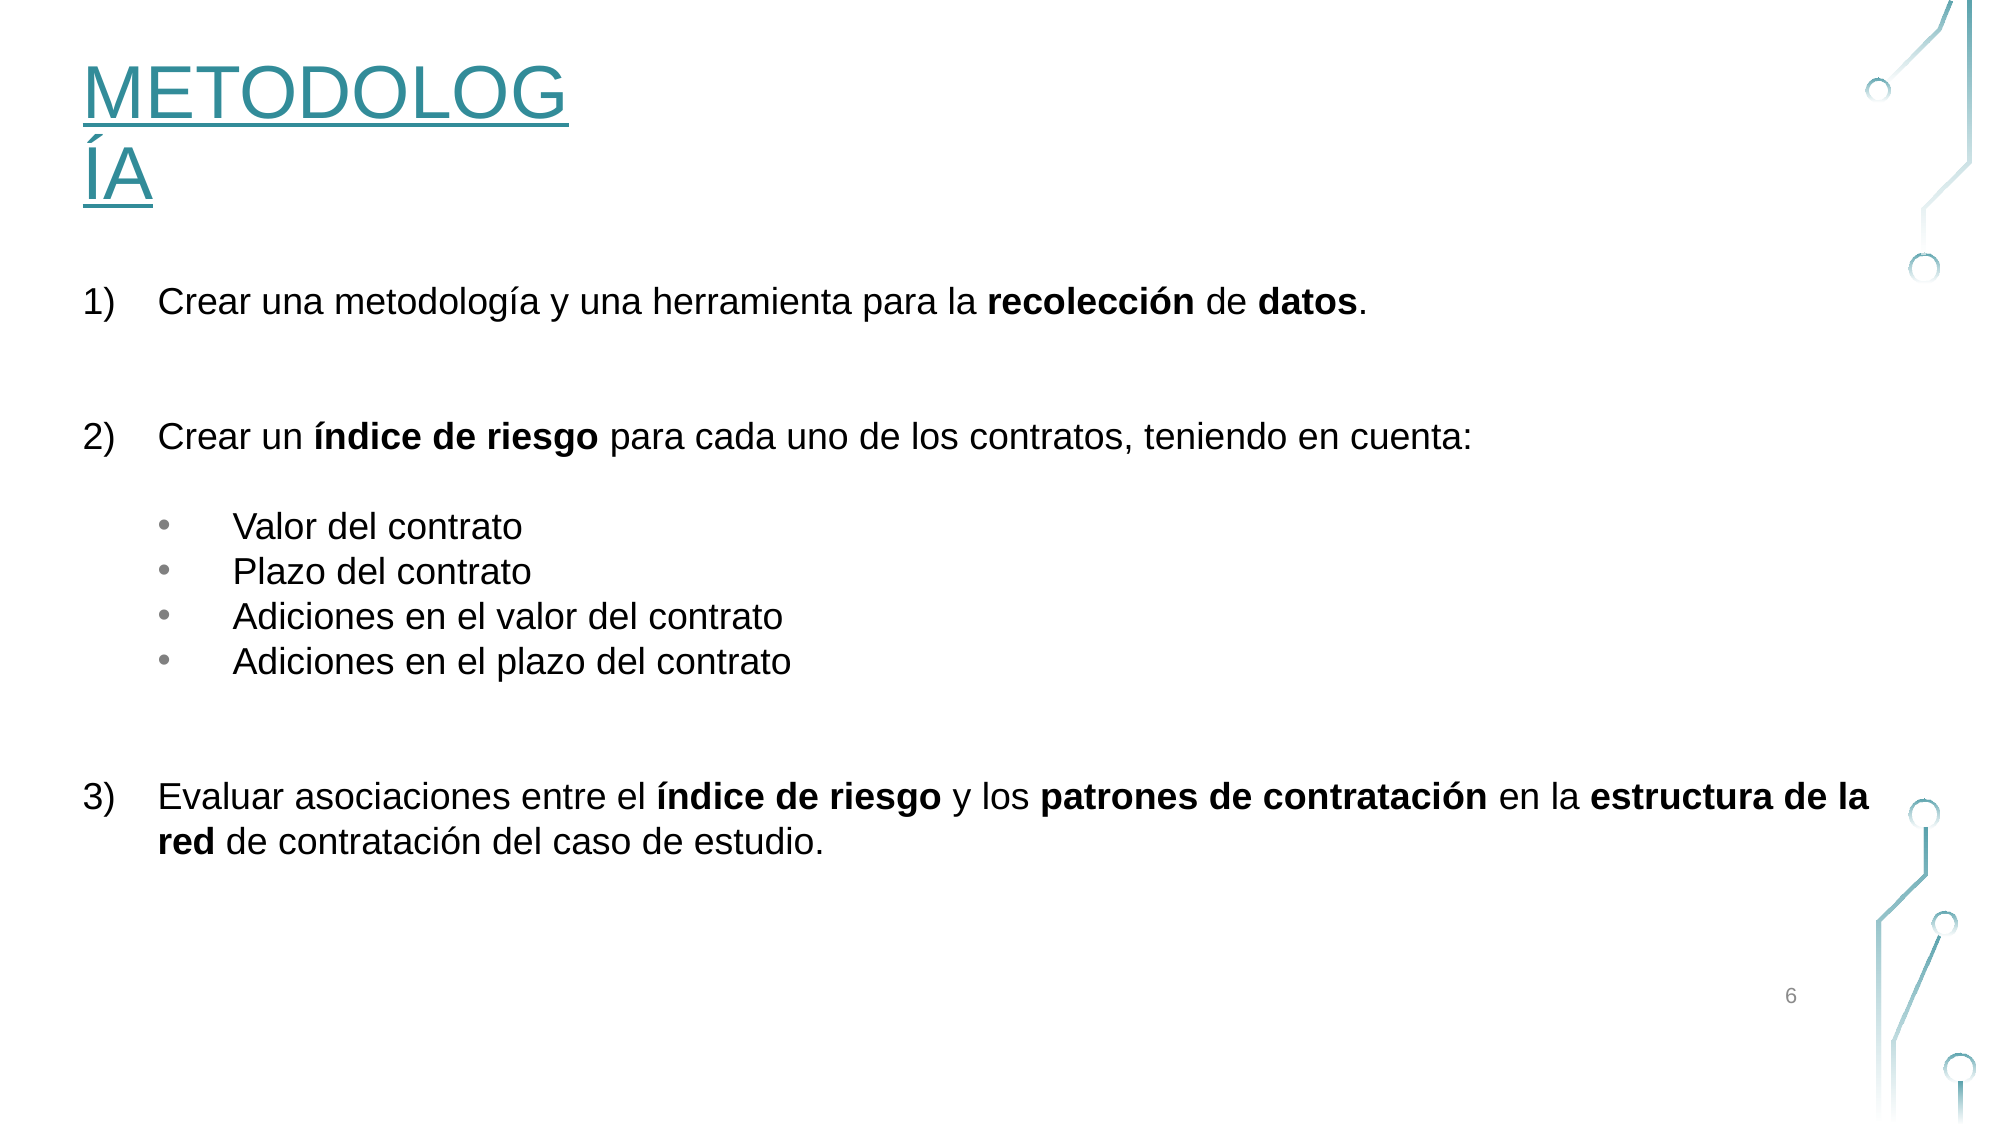

# Metodología
Crear una metodología y una herramienta para la recolección de datos.

Crear un índice de riesgo para cada uno de los contratos, teniendo en cuenta:

Valor del contrato
Plazo del contrato
Adiciones en el valor del contrato
Adiciones en el plazo del contrato

Evaluar asociaciones entre el índice de riesgo y los patrones de contratación en la estructura de la red de contratación del caso de estudio.
6